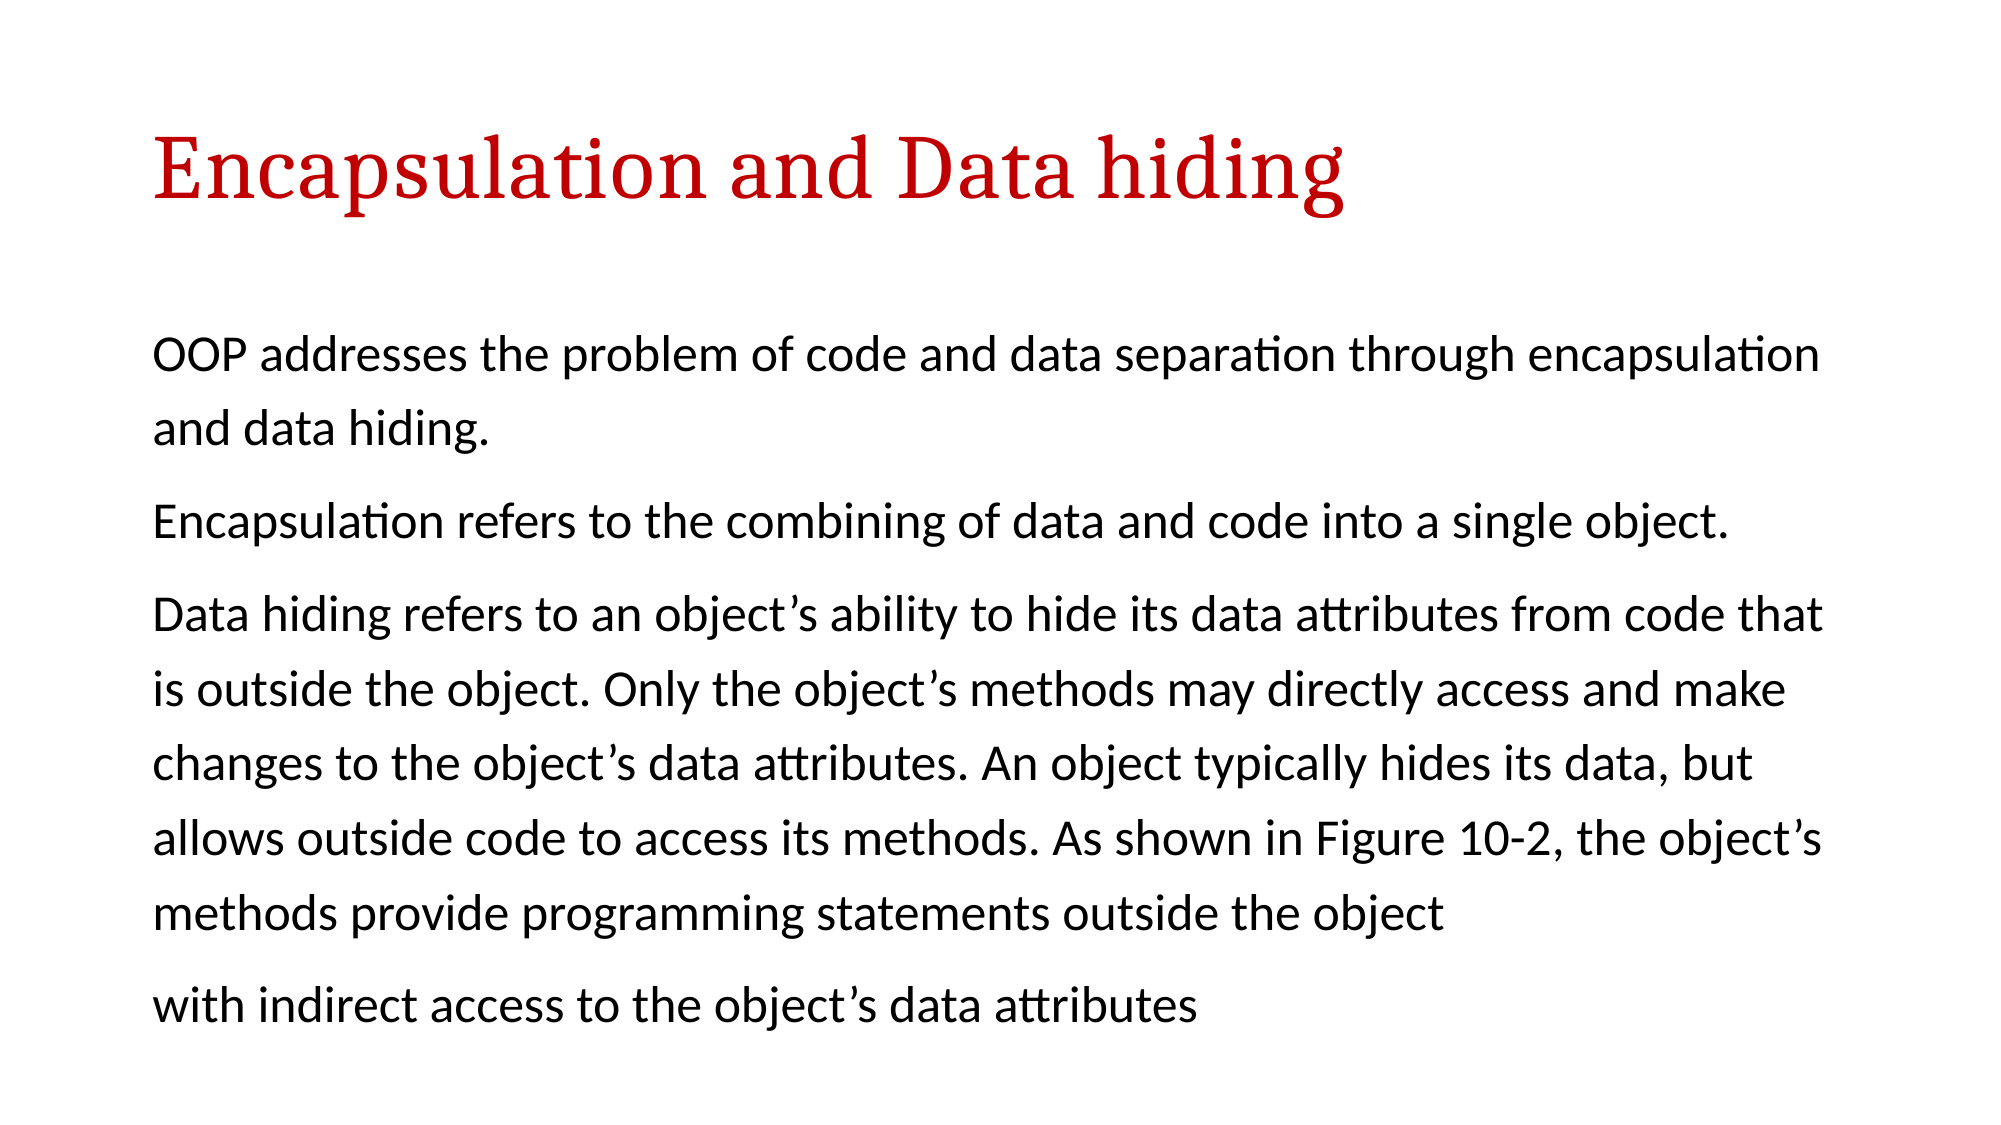

# Encapsulation and Data hiding
OOP addresses the problem of code and data separation through encapsulation and data hiding.
Encapsulation refers to the combining of data and code into a single object.
Data hiding refers to an object’s ability to hide its data attributes from code that is outside the object. Only the object’s methods may directly access and make changes to the object’s data attributes. An object typically hides its data, but allows outside code to access its methods. As shown in Figure 10-2, the object’s methods provide programming statements outside the object
with indirect access to the object’s data attributes